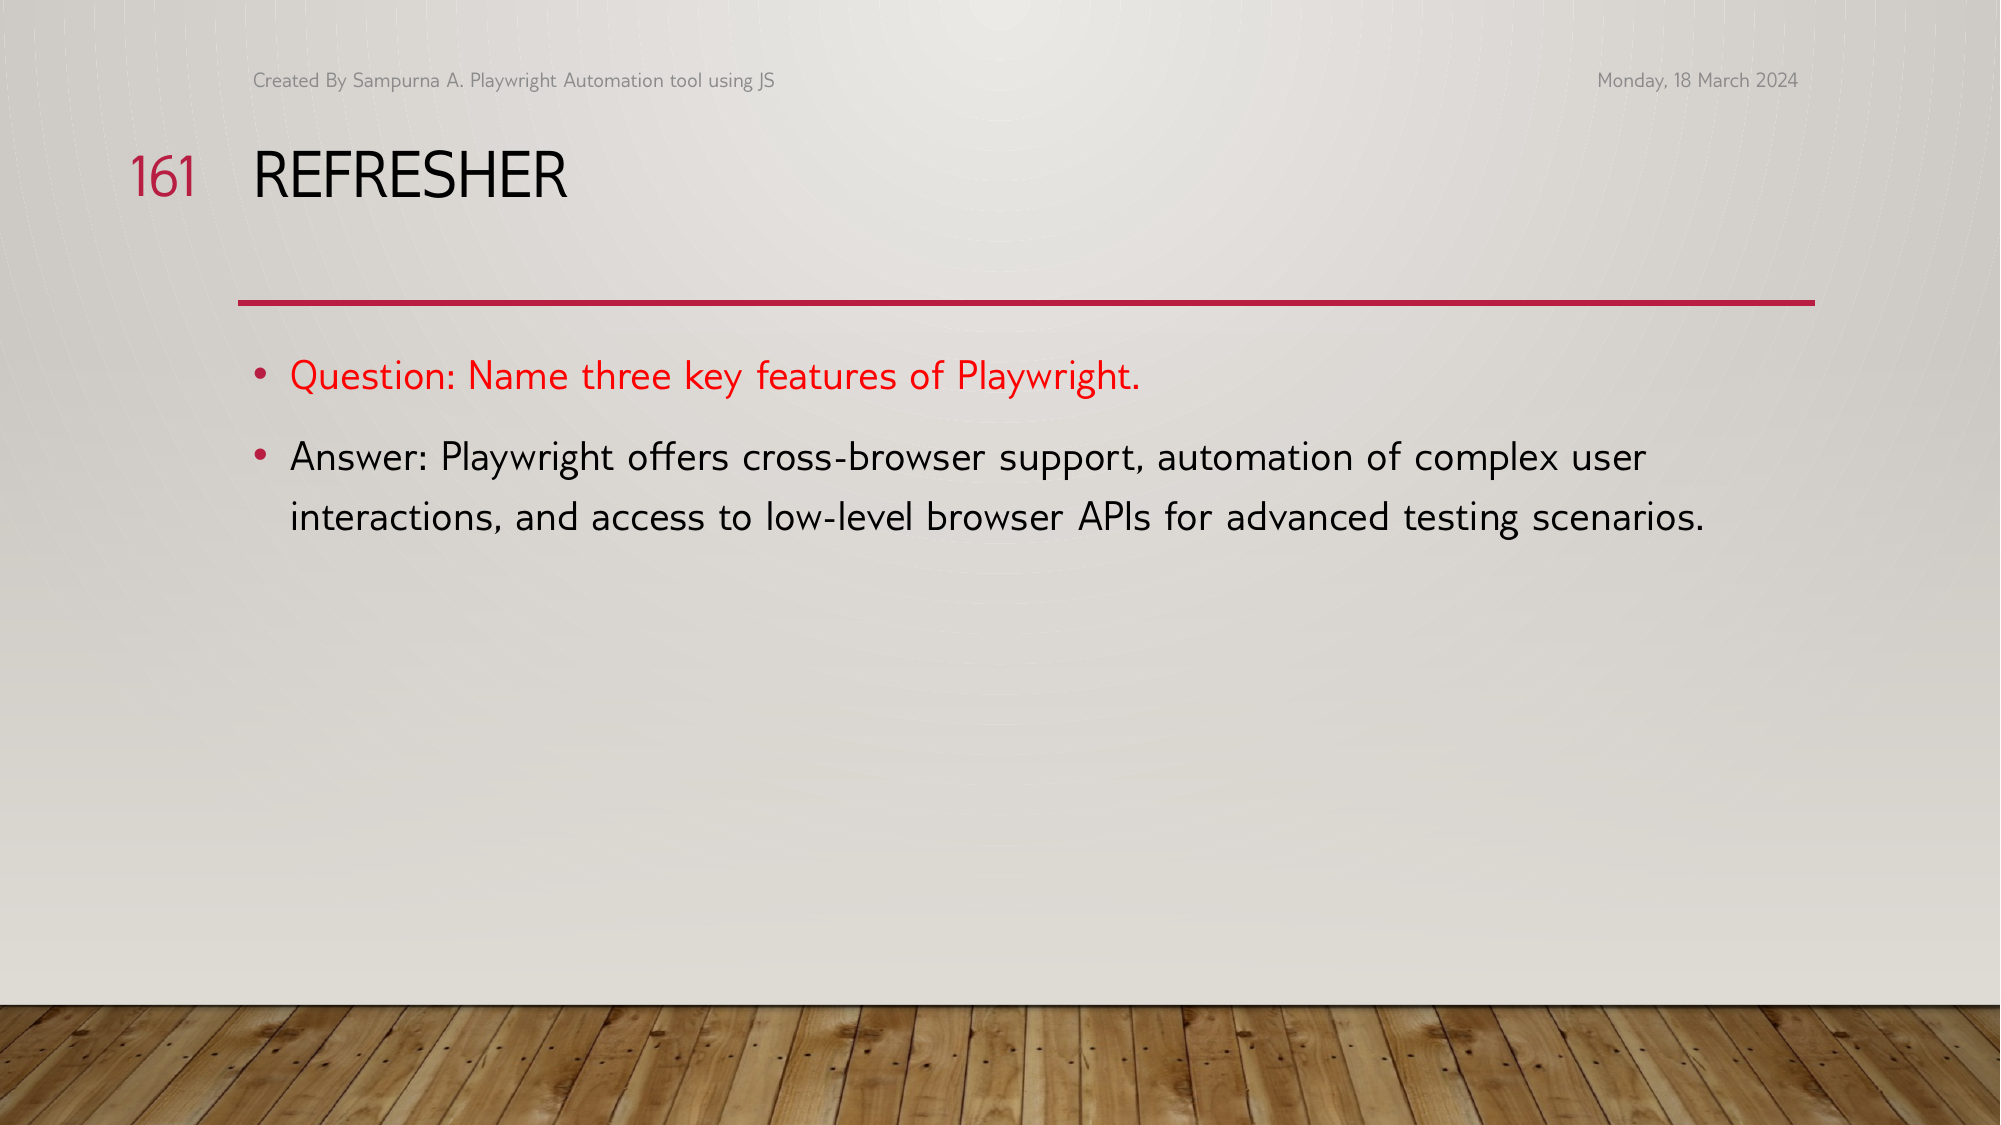

Created By Sampurna A. Playwright Automation tool using JS
Monday, 18 March 2024
161
# Refresher
Question: Name three key features of Playwright.
Answer: Playwright offers cross-browser support, automation of complex user interactions, and access to low-level browser APIs for advanced testing scenarios.